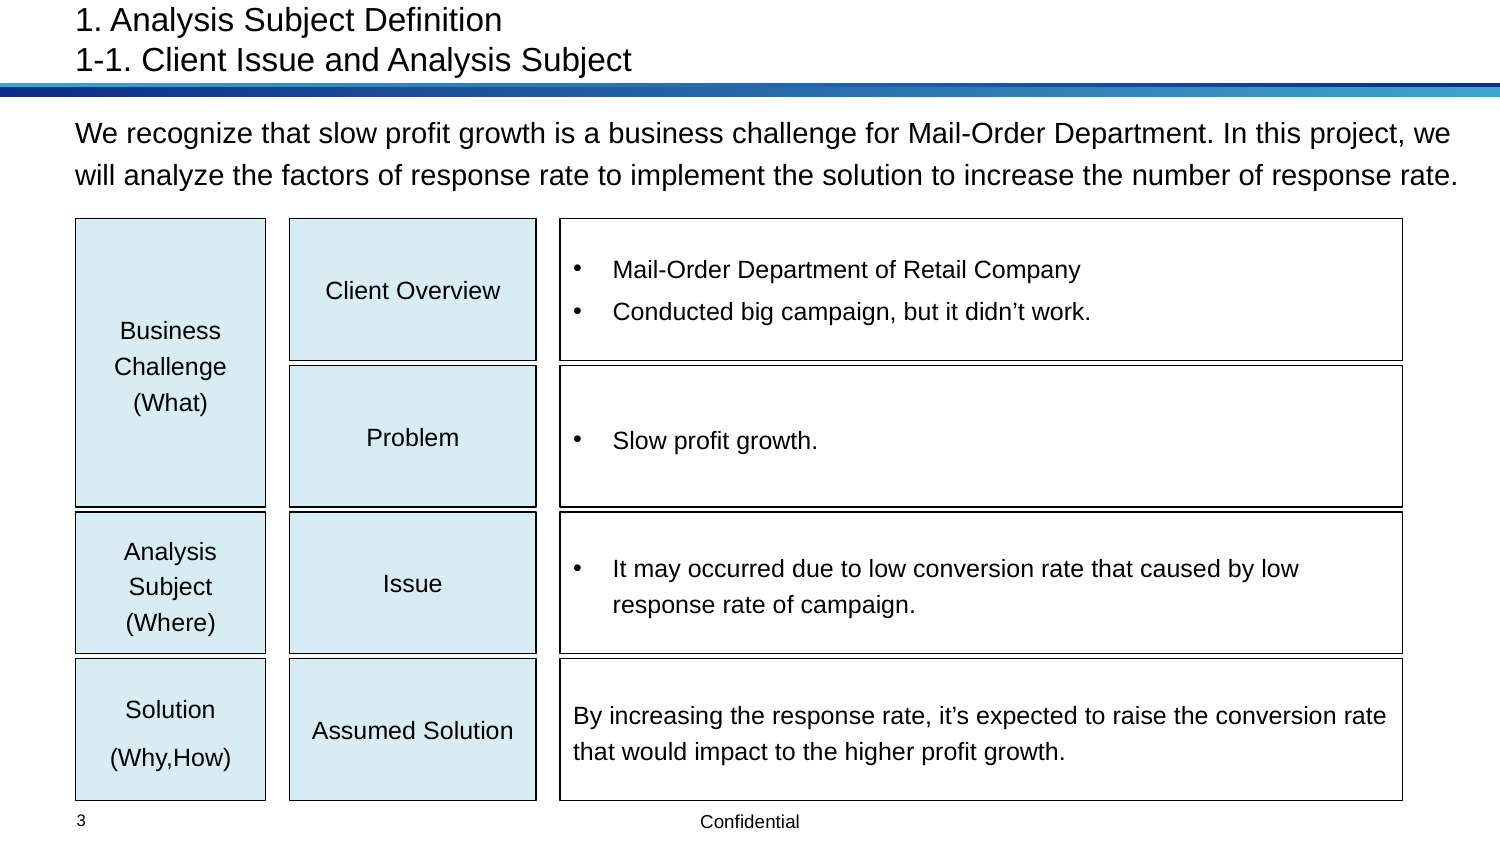

# 1. Analysis Subject Definition 1-1. Client Issue and Analysis Subject
We recognize that slow profit growth is a business challenge for Mail-Order Department. In this project, we will analyze the factors of response rate to implement the solution to increase the number of response rate.
Business Challenge
(What)
Client Overview
Mail-Order Department of Retail Company
Conducted big campaign, but it didn’t work.
Problem
Slow profit growth.
Analysis Subject
(Where)
Issue
It may occurred due to low conversion rate that caused by low response rate of campaign.
Solution
(Why,How)
By increasing the response rate, it’s expected to raise the conversion rate that would impact to the higher profit growth.
Assumed Solution